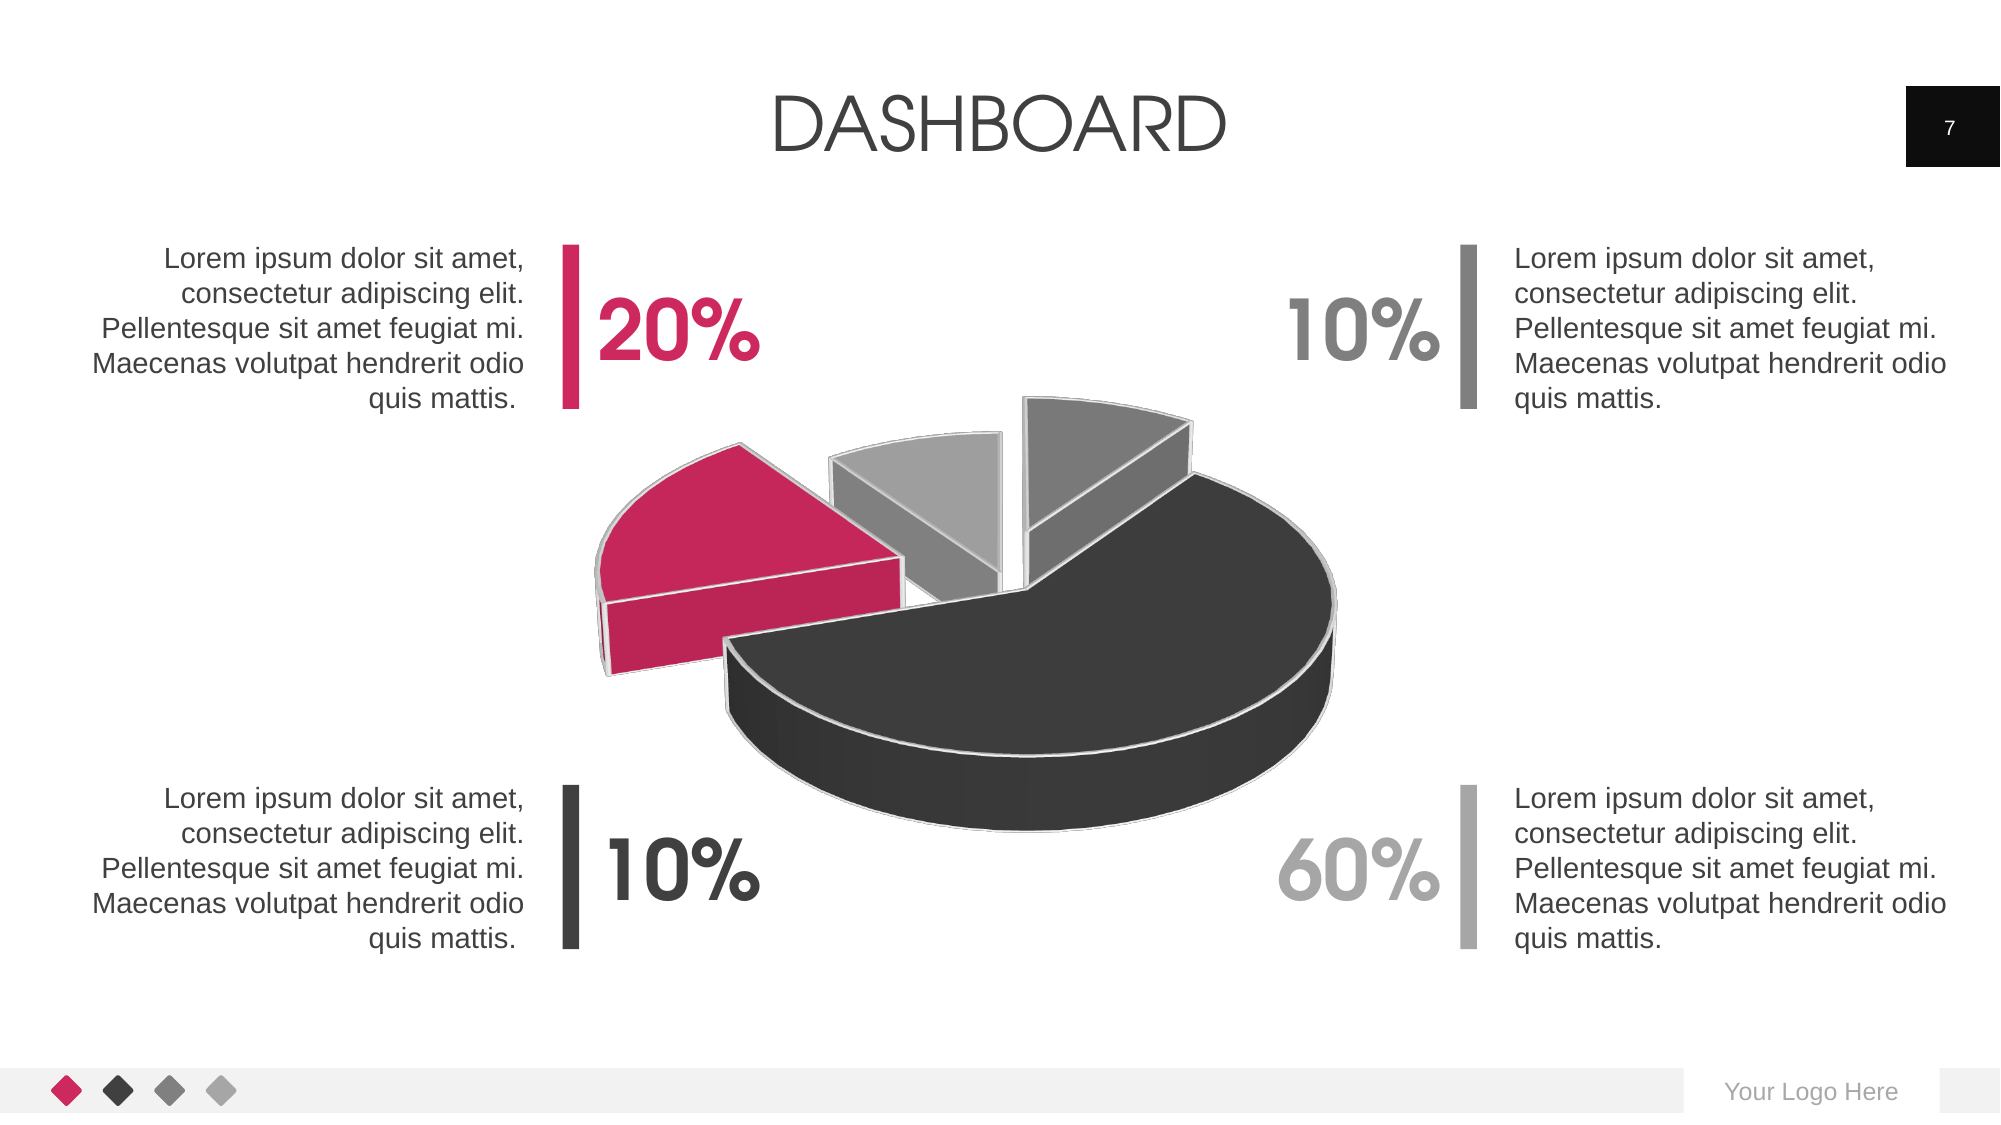

# dashboard
7
Lorem ipsum dolor sit amet, consectetur adipiscing elit. Pellentesque sit amet feugiat mi. Maecenas volutpat hendrerit odio quis mattis.
Lorem ipsum dolor sit amet, consectetur adipiscing elit. Pellentesque sit amet feugiat mi. Maecenas volutpat hendrerit odio quis mattis.

20%
10%

[unsupported chart]

Lorem ipsum dolor sit amet, consectetur adipiscing elit. Pellentesque sit amet feugiat mi. Maecenas volutpat hendrerit odio quis mattis.
Lorem ipsum dolor sit amet, consectetur adipiscing elit. Pellentesque sit amet feugiat mi. Maecenas volutpat hendrerit odio quis mattis.

10%
60%
Your Logo Here